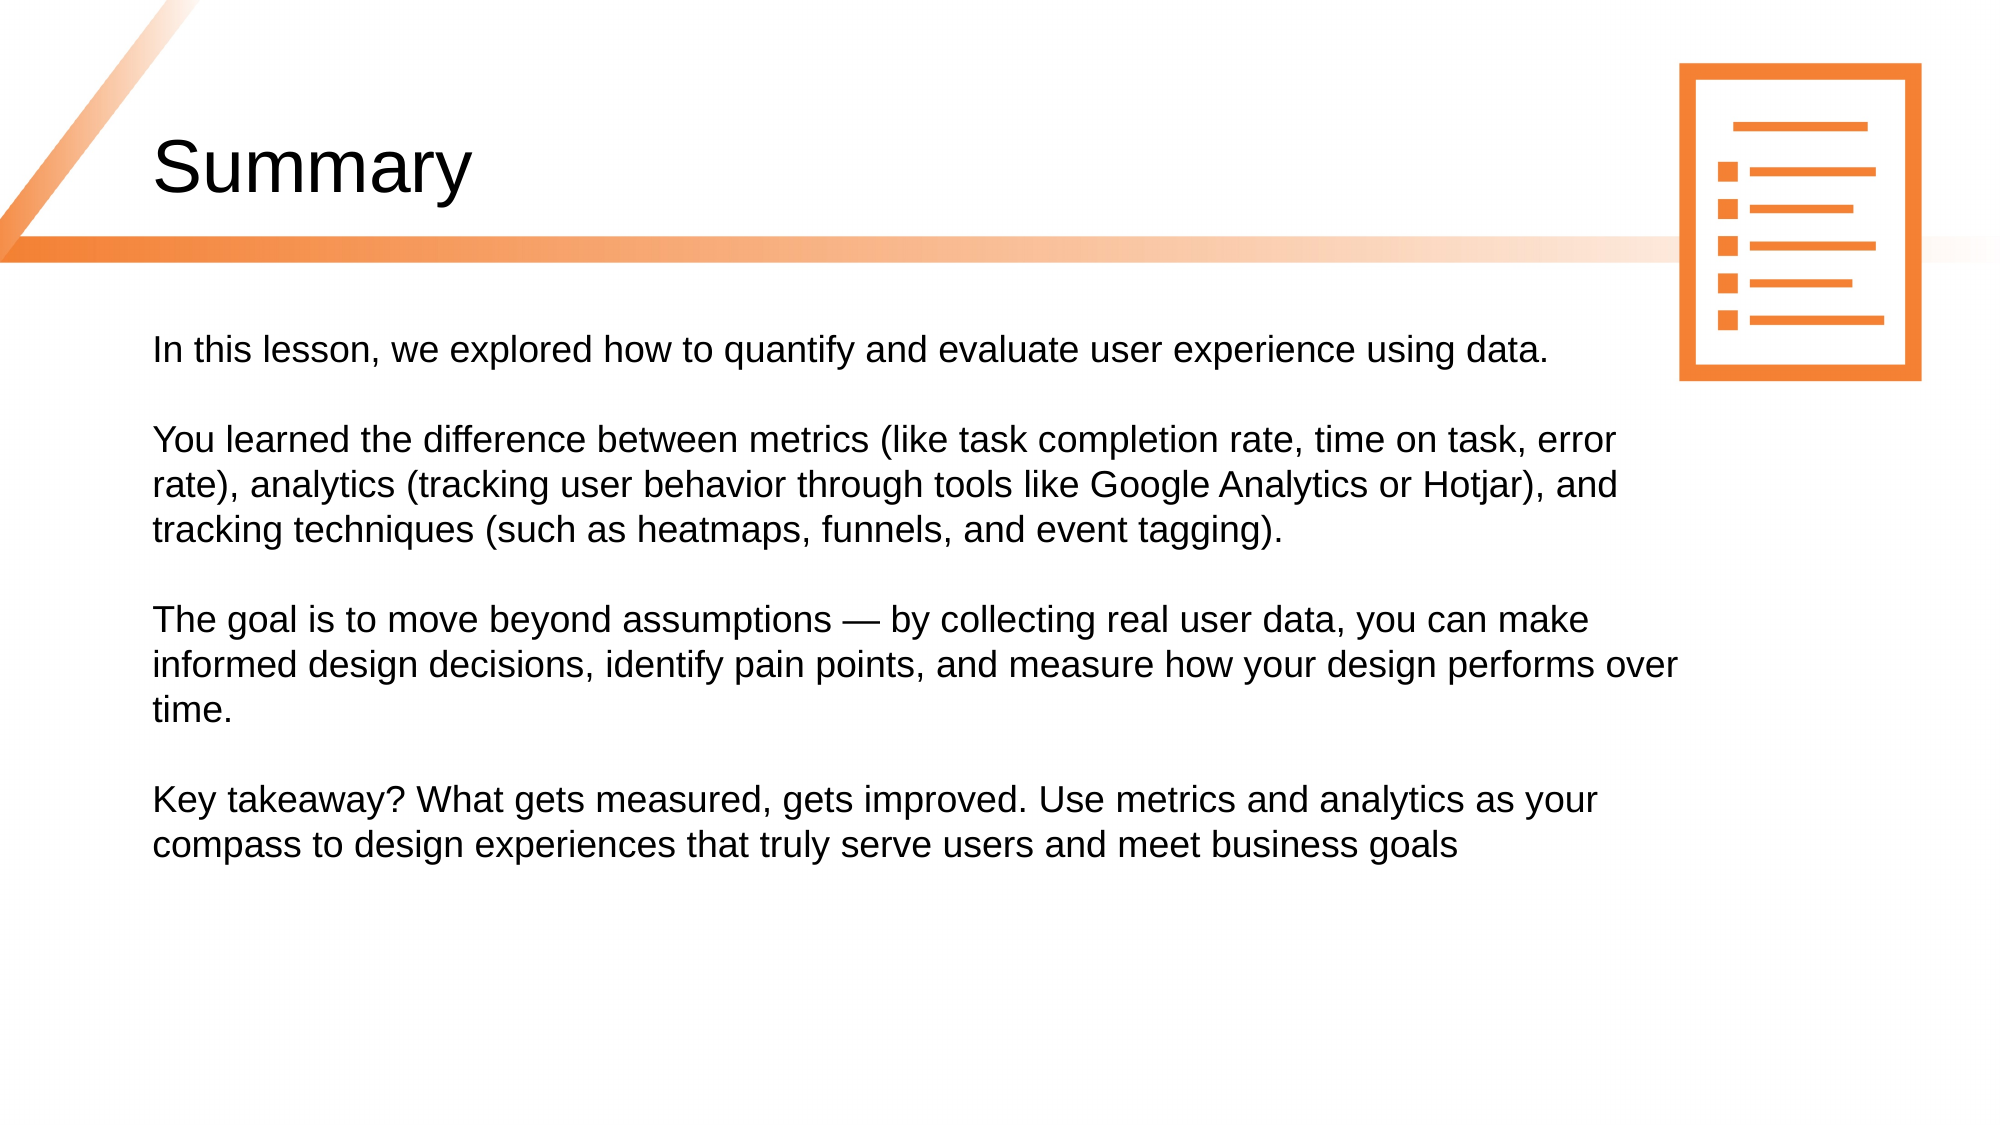

# Summary
In this lesson, we explored how to quantify and evaluate user experience using data.

You learned the difference between metrics (like task completion rate, time on task, error rate), analytics (tracking user behavior through tools like Google Analytics or Hotjar), and tracking techniques (such as heatmaps, funnels, and event tagging).

The goal is to move beyond assumptions — by collecting real user data, you can make informed design decisions, identify pain points, and measure how your design performs over time.

Key takeaway? What gets measured, gets improved. Use metrics and analytics as your compass to design experiences that truly serve users and meet business goals